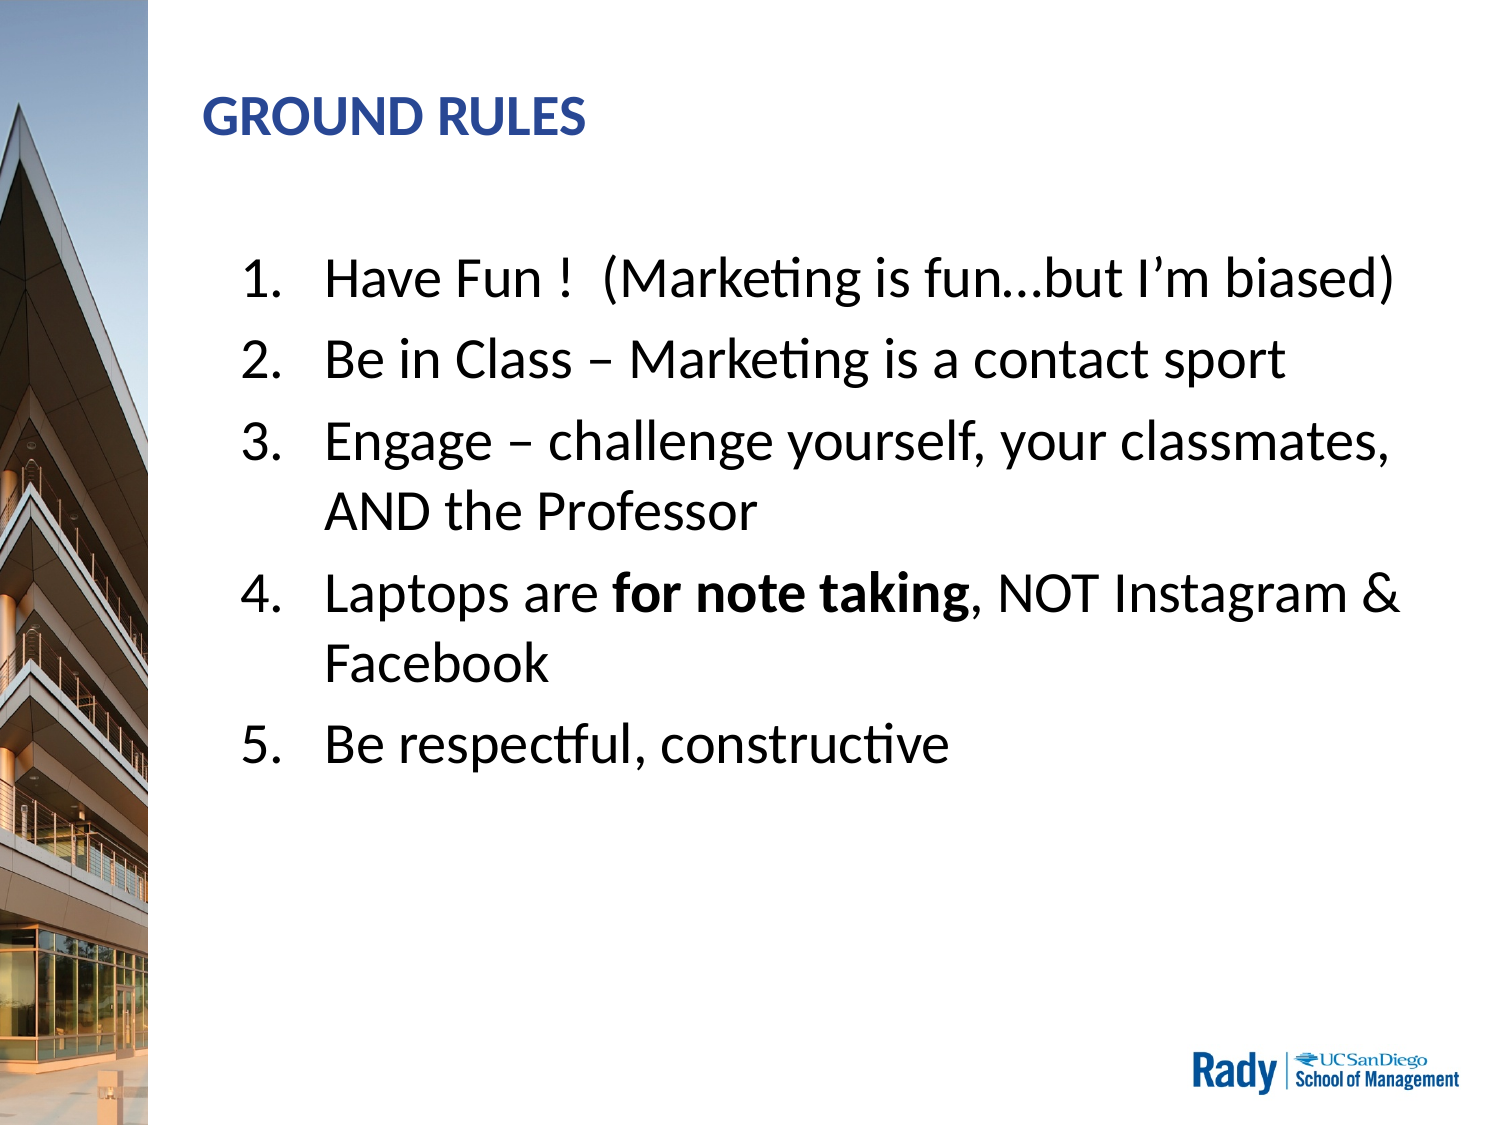

# GROUND RULES
Have Fun !  (Marketing is fun…but I’m biased)
Be in Class – Marketing is a contact sport
Engage – challenge yourself, your classmates, AND the Professor
Laptops are for note taking, NOT Instagram & Facebook
Be respectful, constructive